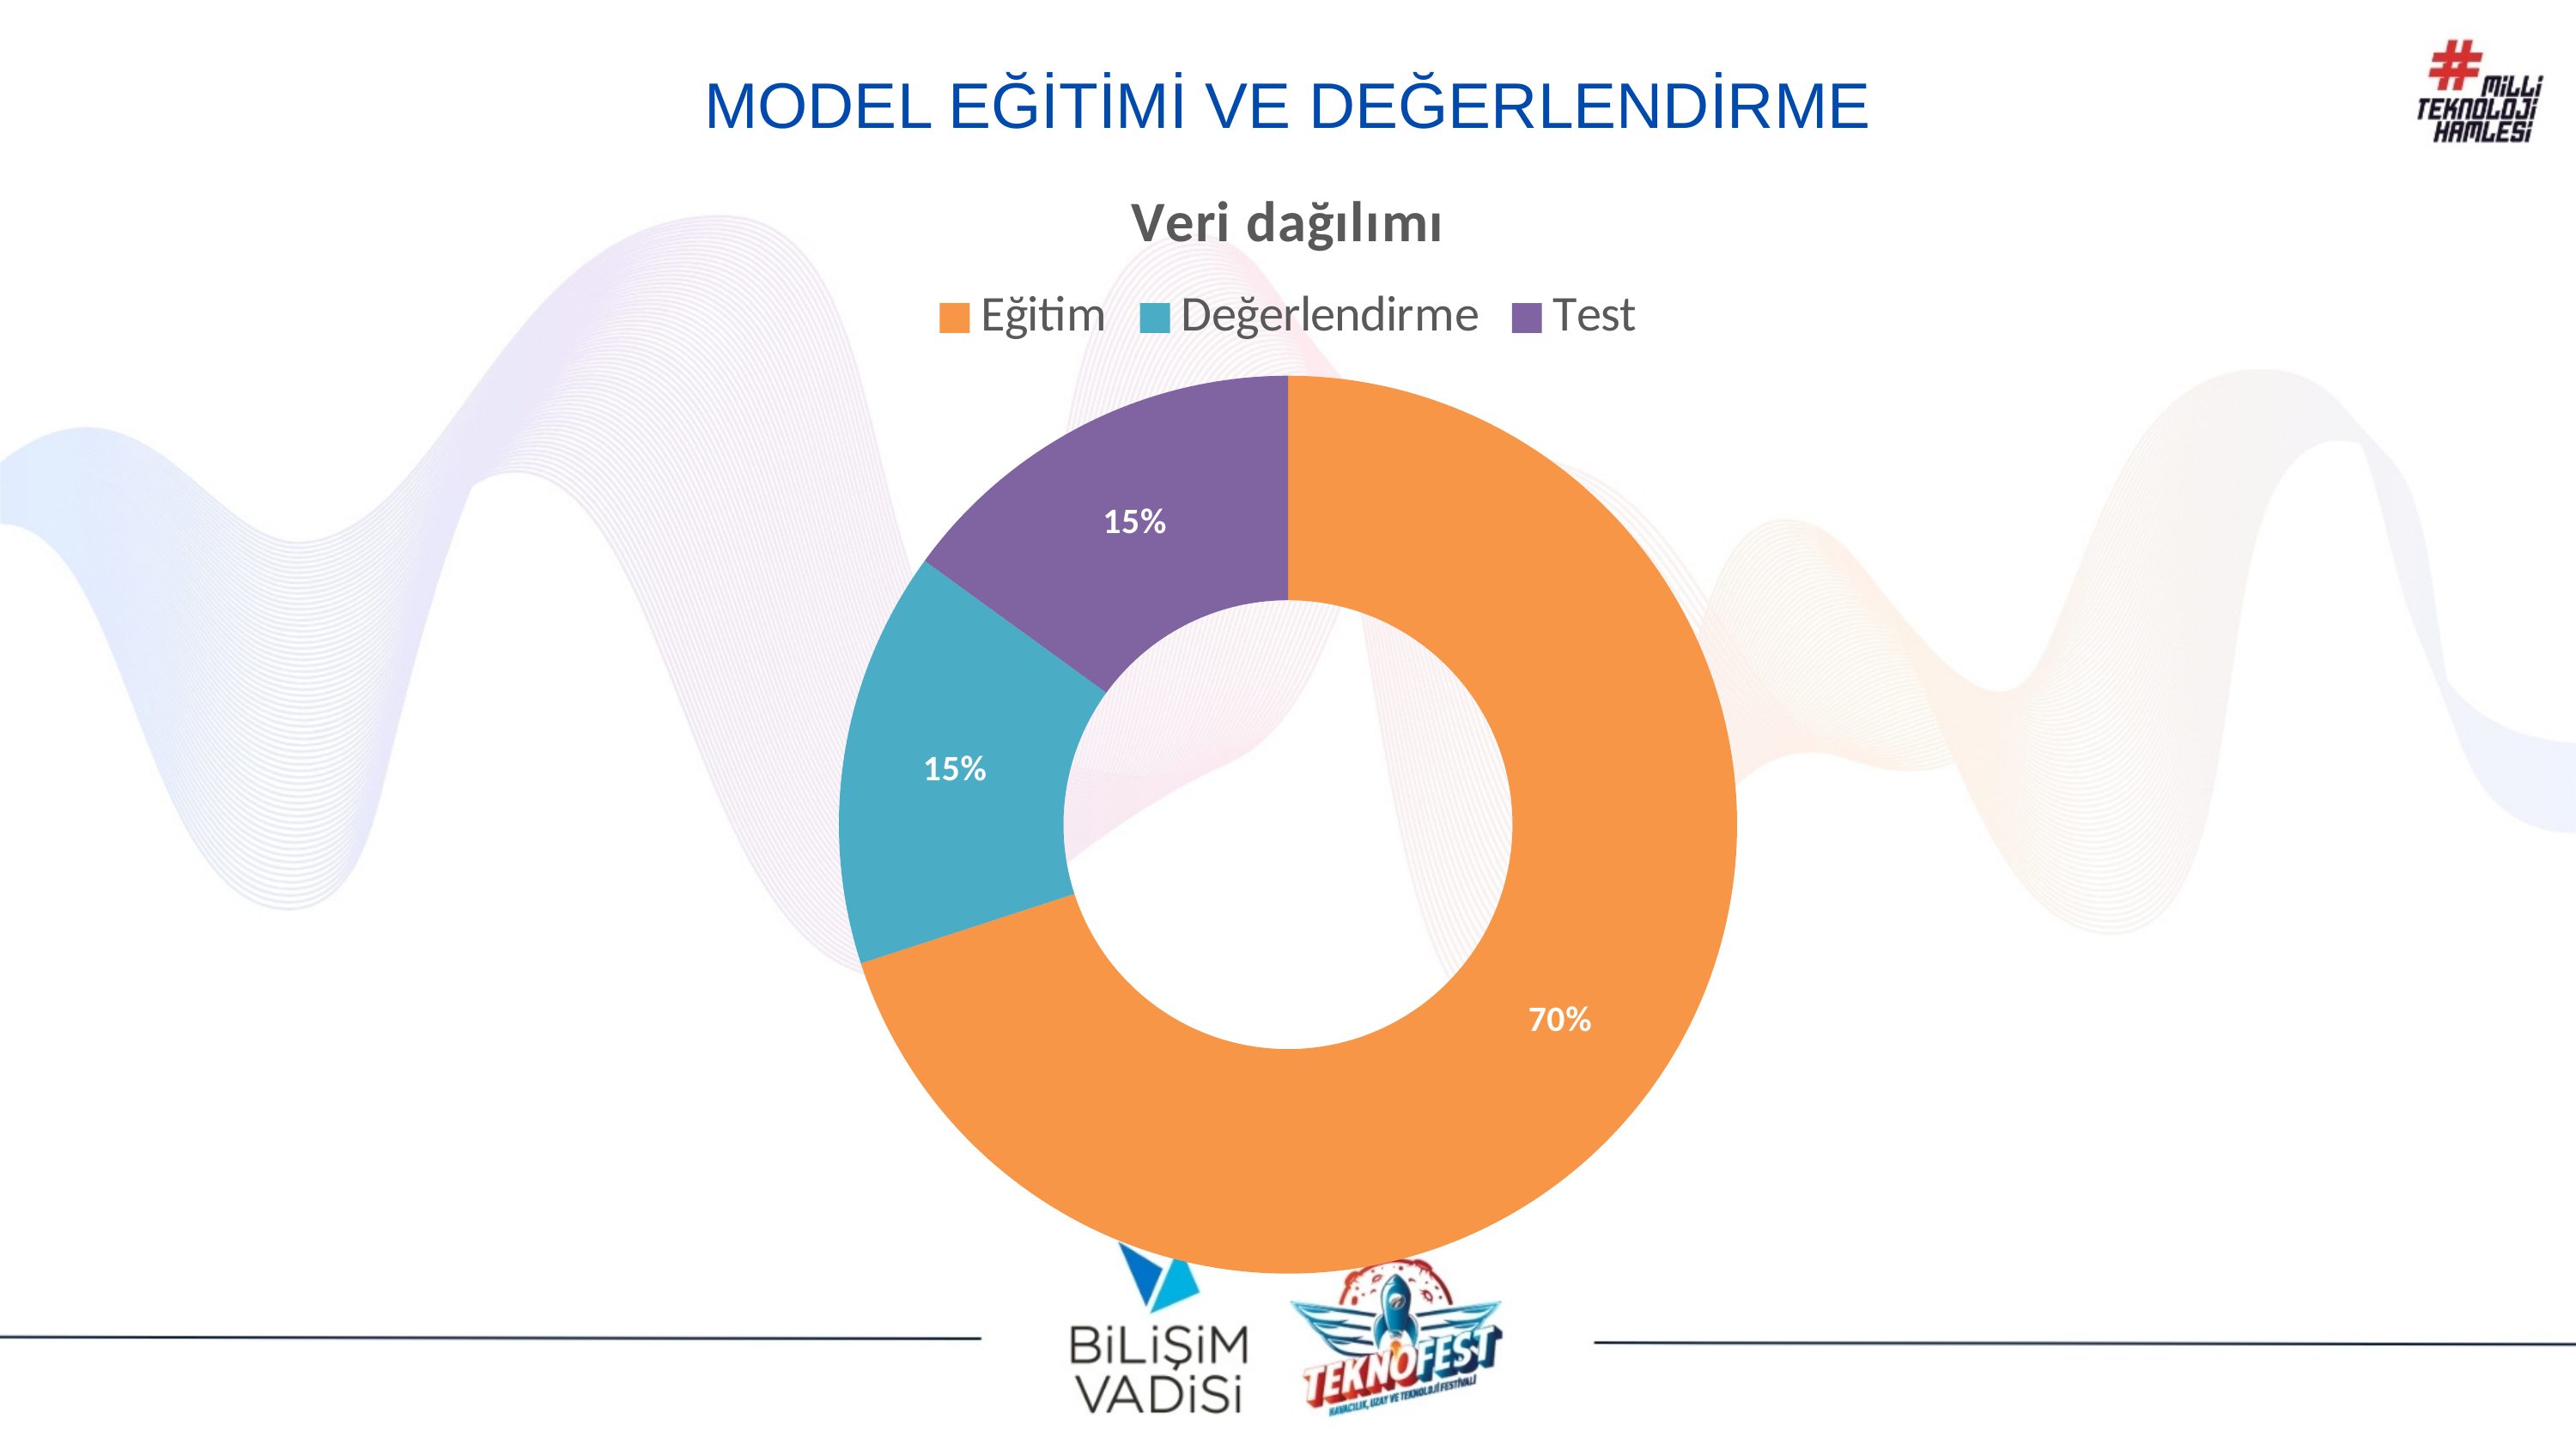

MODEL EĞİTİMİ VE DEĞERLENDİRME

### Chart: Veri dağılımı

| Category | Veri Ayırma |
|---|---|
| Eğitim | 70.0 |
| Değerlendirme | 15.0 |
| Test | 15.0 |